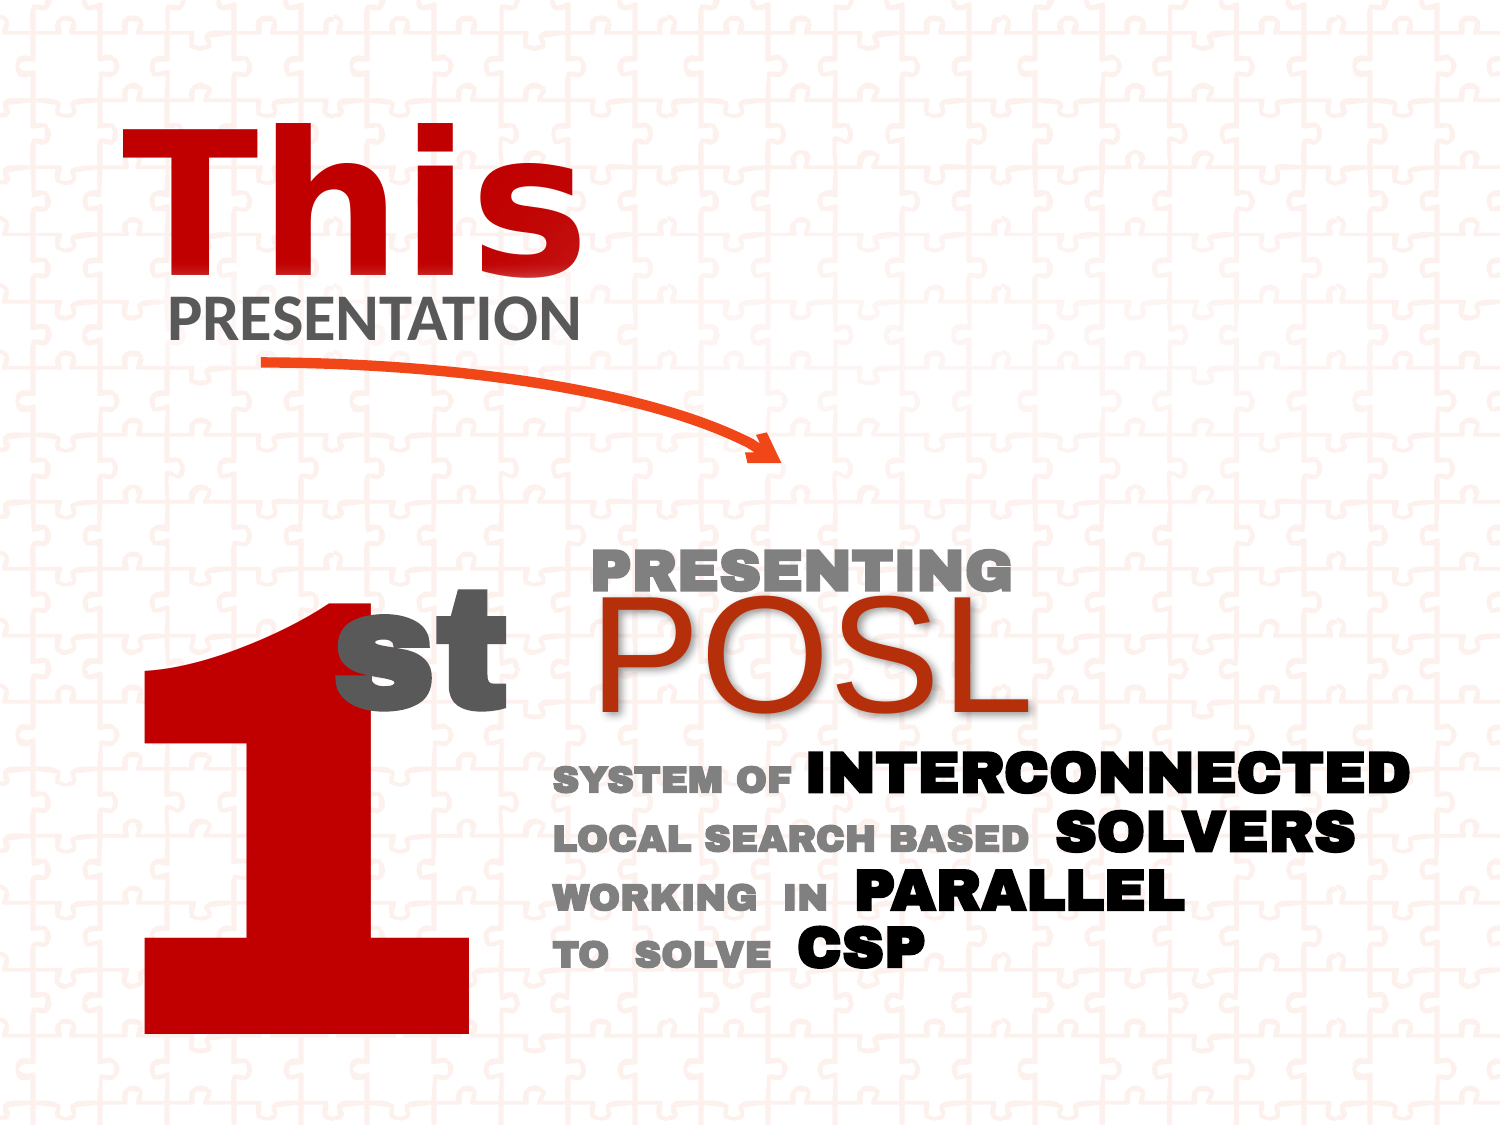

This
PRESENTATION

1
PRESENTING
st
POSL
SYSTEM OF INTERCONNECTED
LOCAL SEARCH BASED  SOLVERS
WORKING  IN  PARALLEL
TO  SOLVE  CSP